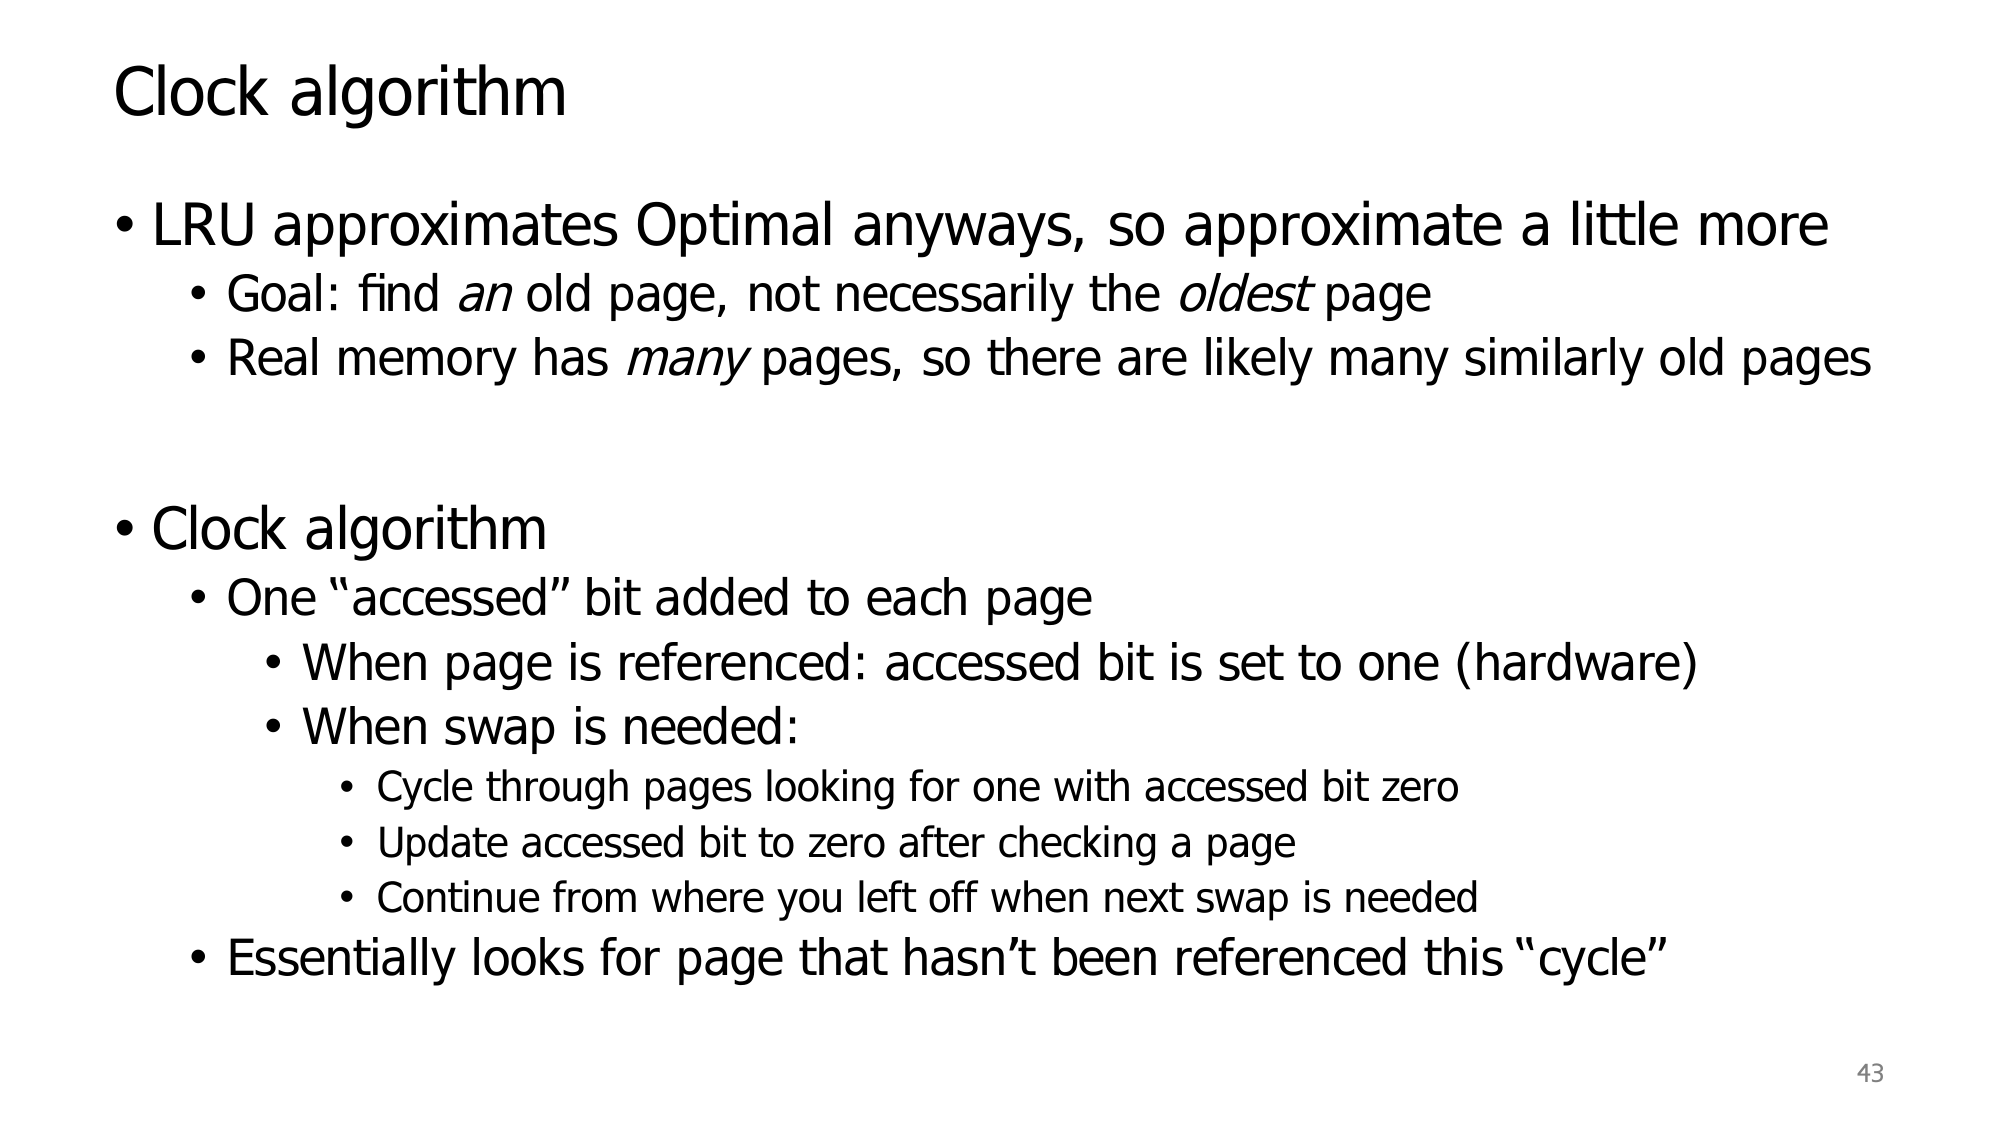

# Clock algorithm
LRU approximates Optimal anyways, so approximate a little more
Goal: find an old page, not necessarily the oldest page
Real memory has many pages, so there are likely many similarly old pages

Clock algorithm
One “accessed” bit added to each page
When page is referenced: accessed bit is set to one (hardware)
When swap is needed:
Cycle through pages looking for one with accessed bit zero
Update accessed bit to zero after checking a page
Continue from where you left off when next swap is needed
Essentially looks for page that hasn’t been referenced this “cycle”
43